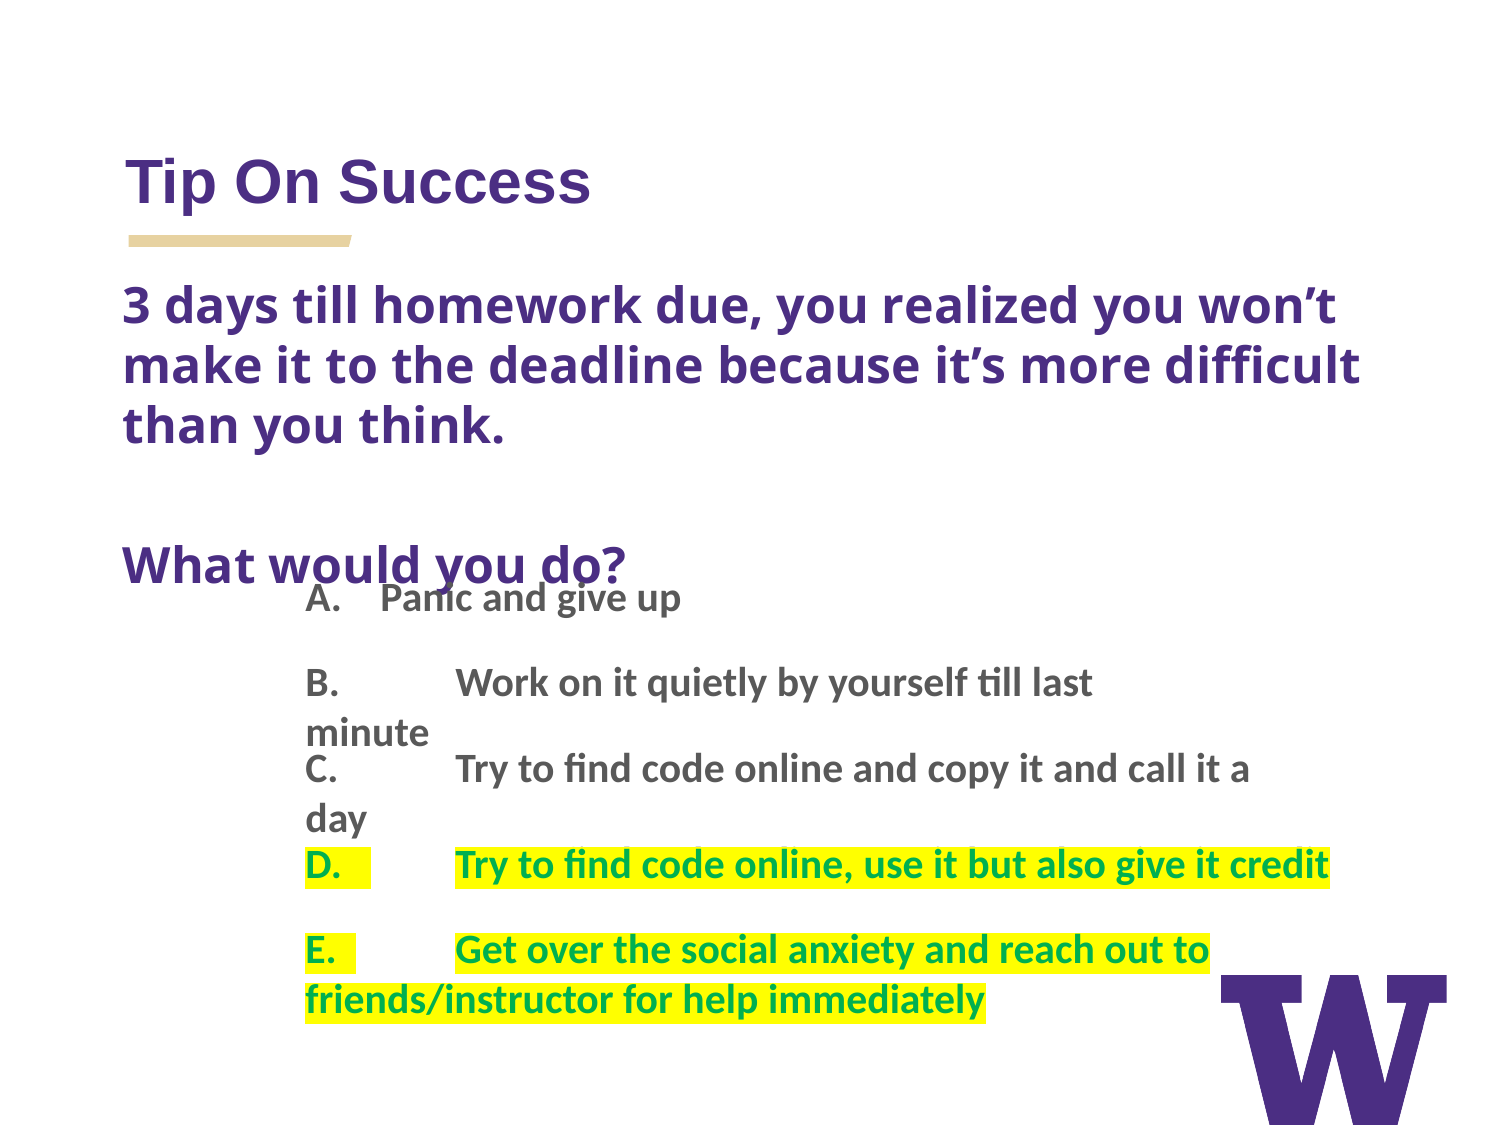

# Tip On Success

3 days till homework due, you realized you won’t make it to the deadline because it’s more difficult than you think.

What would you do?
Panic and give up
B. 	Work on it quietly by yourself till last minute
C. 	Try to find code online and copy it and call it a day
D.   	Try to find code online, use it but also give it credit
D.   	Try to find code online, use it but also give it credit
E.  	Get over the social anxiety and reach out to friends/instructor for help immediately